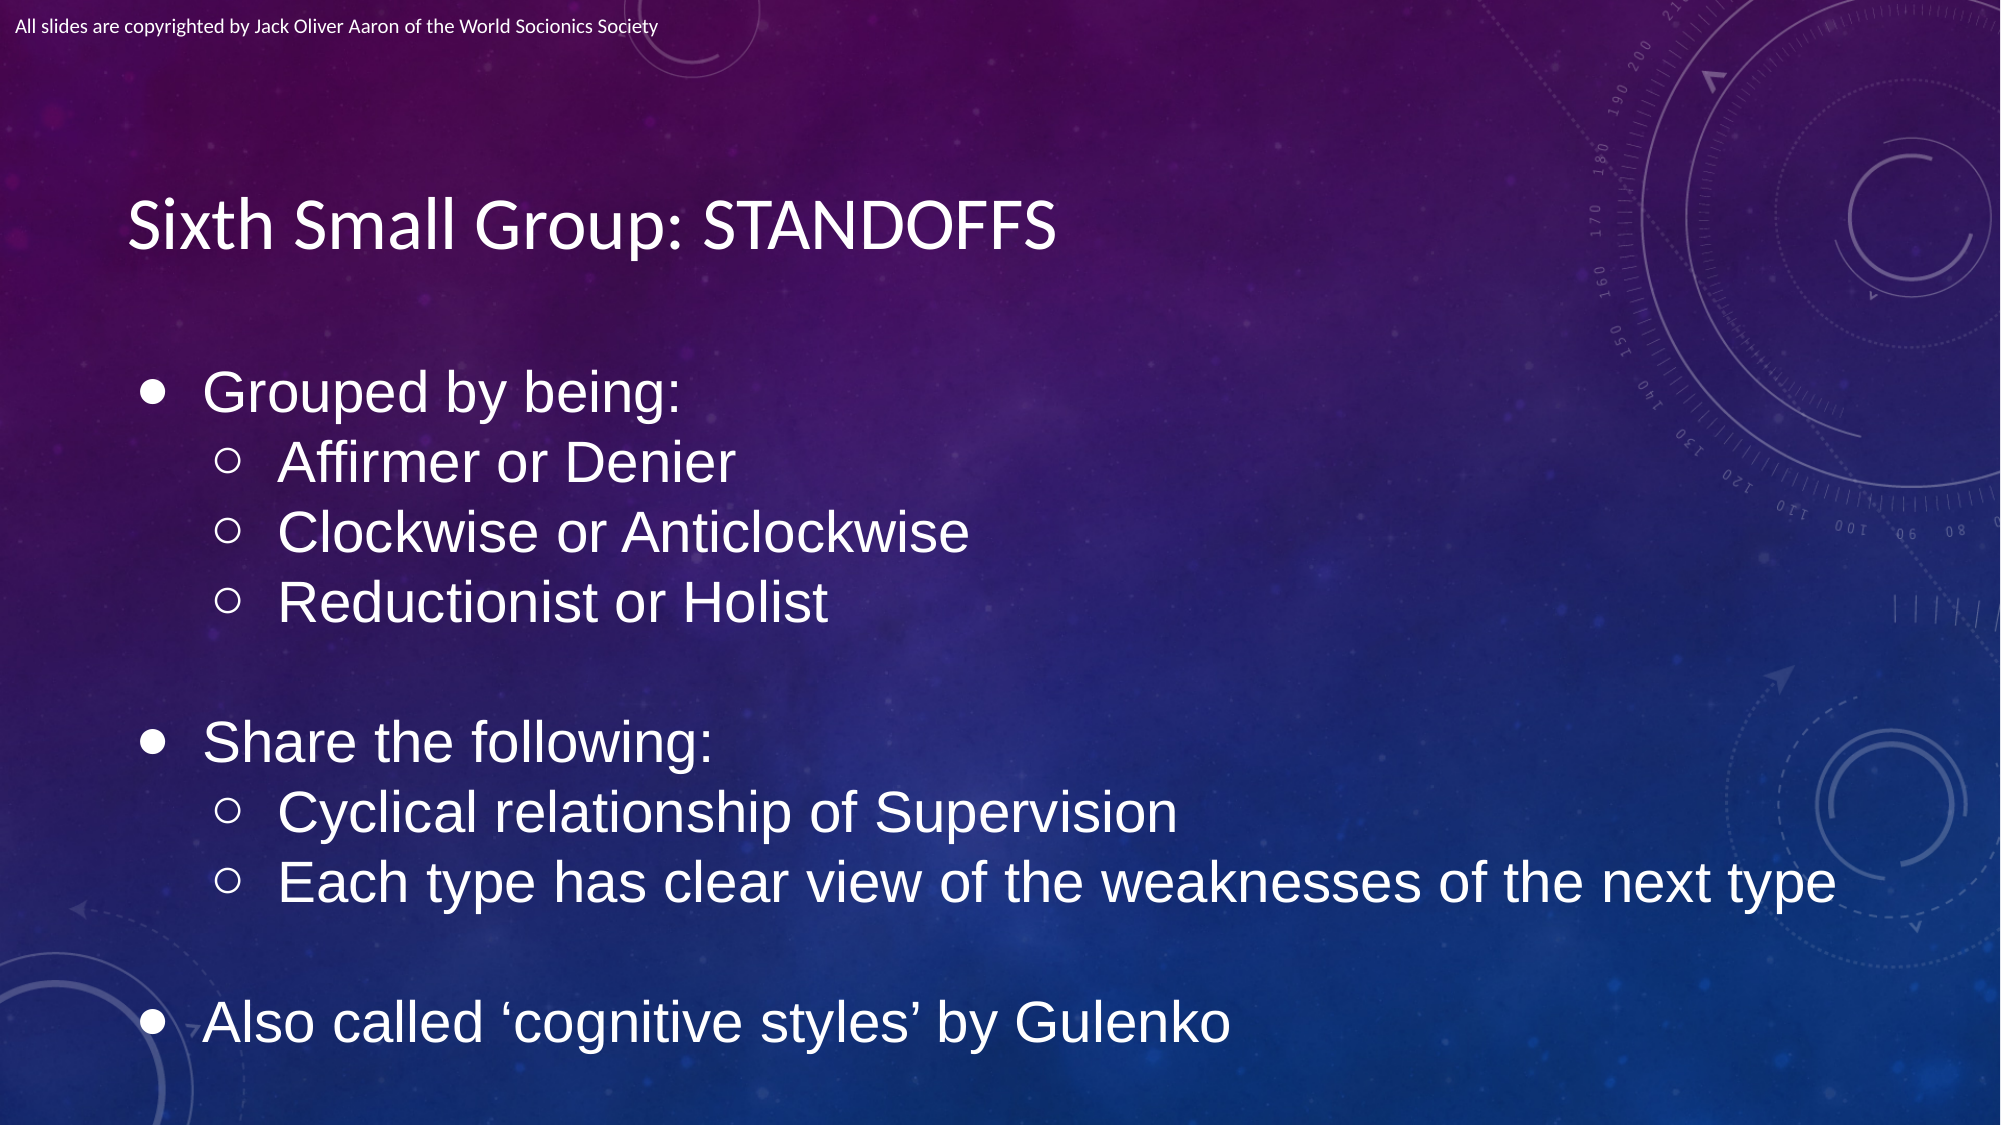

All slides are copyrighted by Jack Oliver Aaron of the World Socionics Society
# Sixth Small Group: STANDOFFS
Grouped by being:
Affirmer or Denier
Clockwise or Anticlockwise
Reductionist or Holist

Share the following:
Cyclical relationship of Supervision
Each type has clear view of the weaknesses of the next type

Also called ‘cognitive styles’ by Gulenko